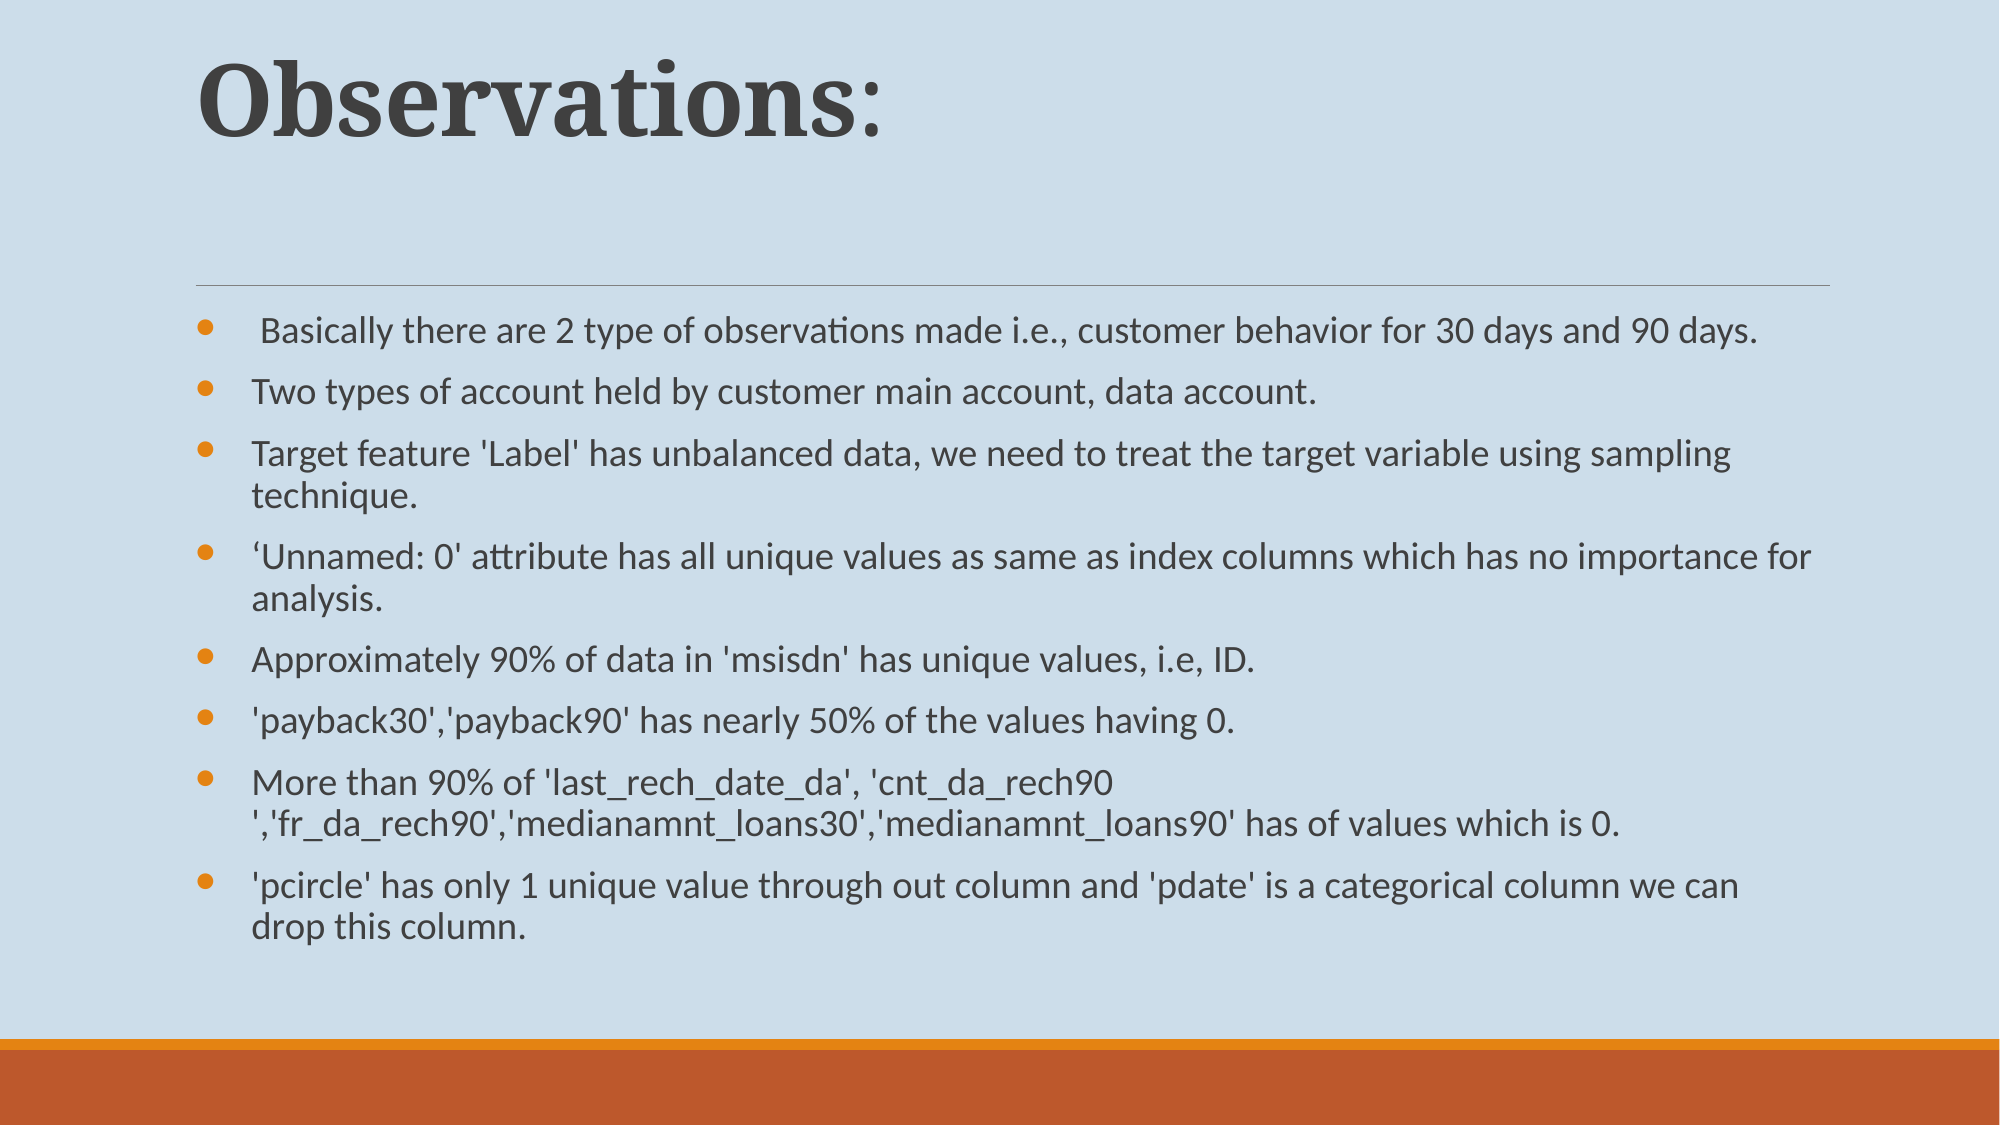

# Observations:
 Basically there are 2 type of observations made i.e., customer behavior for 30 days and 90 days.
Two types of account held by customer main account, data account.
Target feature 'Label' has unbalanced data, we need to treat the target variable using sampling technique.
‘Unnamed: 0' attribute has all unique values as same as index columns which has no importance for analysis.
Approximately 90% of data in 'msisdn' has unique values, i.e, ID.
'payback30','payback90' has nearly 50% of the values having 0.
More than 90% of 'last_rech_date_da', 'cnt_da_rech90 ','fr_da_rech90','medianamnt_loans30','medianamnt_loans90' has of values which is 0.
'pcircle' has only 1 unique value through out column and 'pdate' is a categorical column we can drop this column.